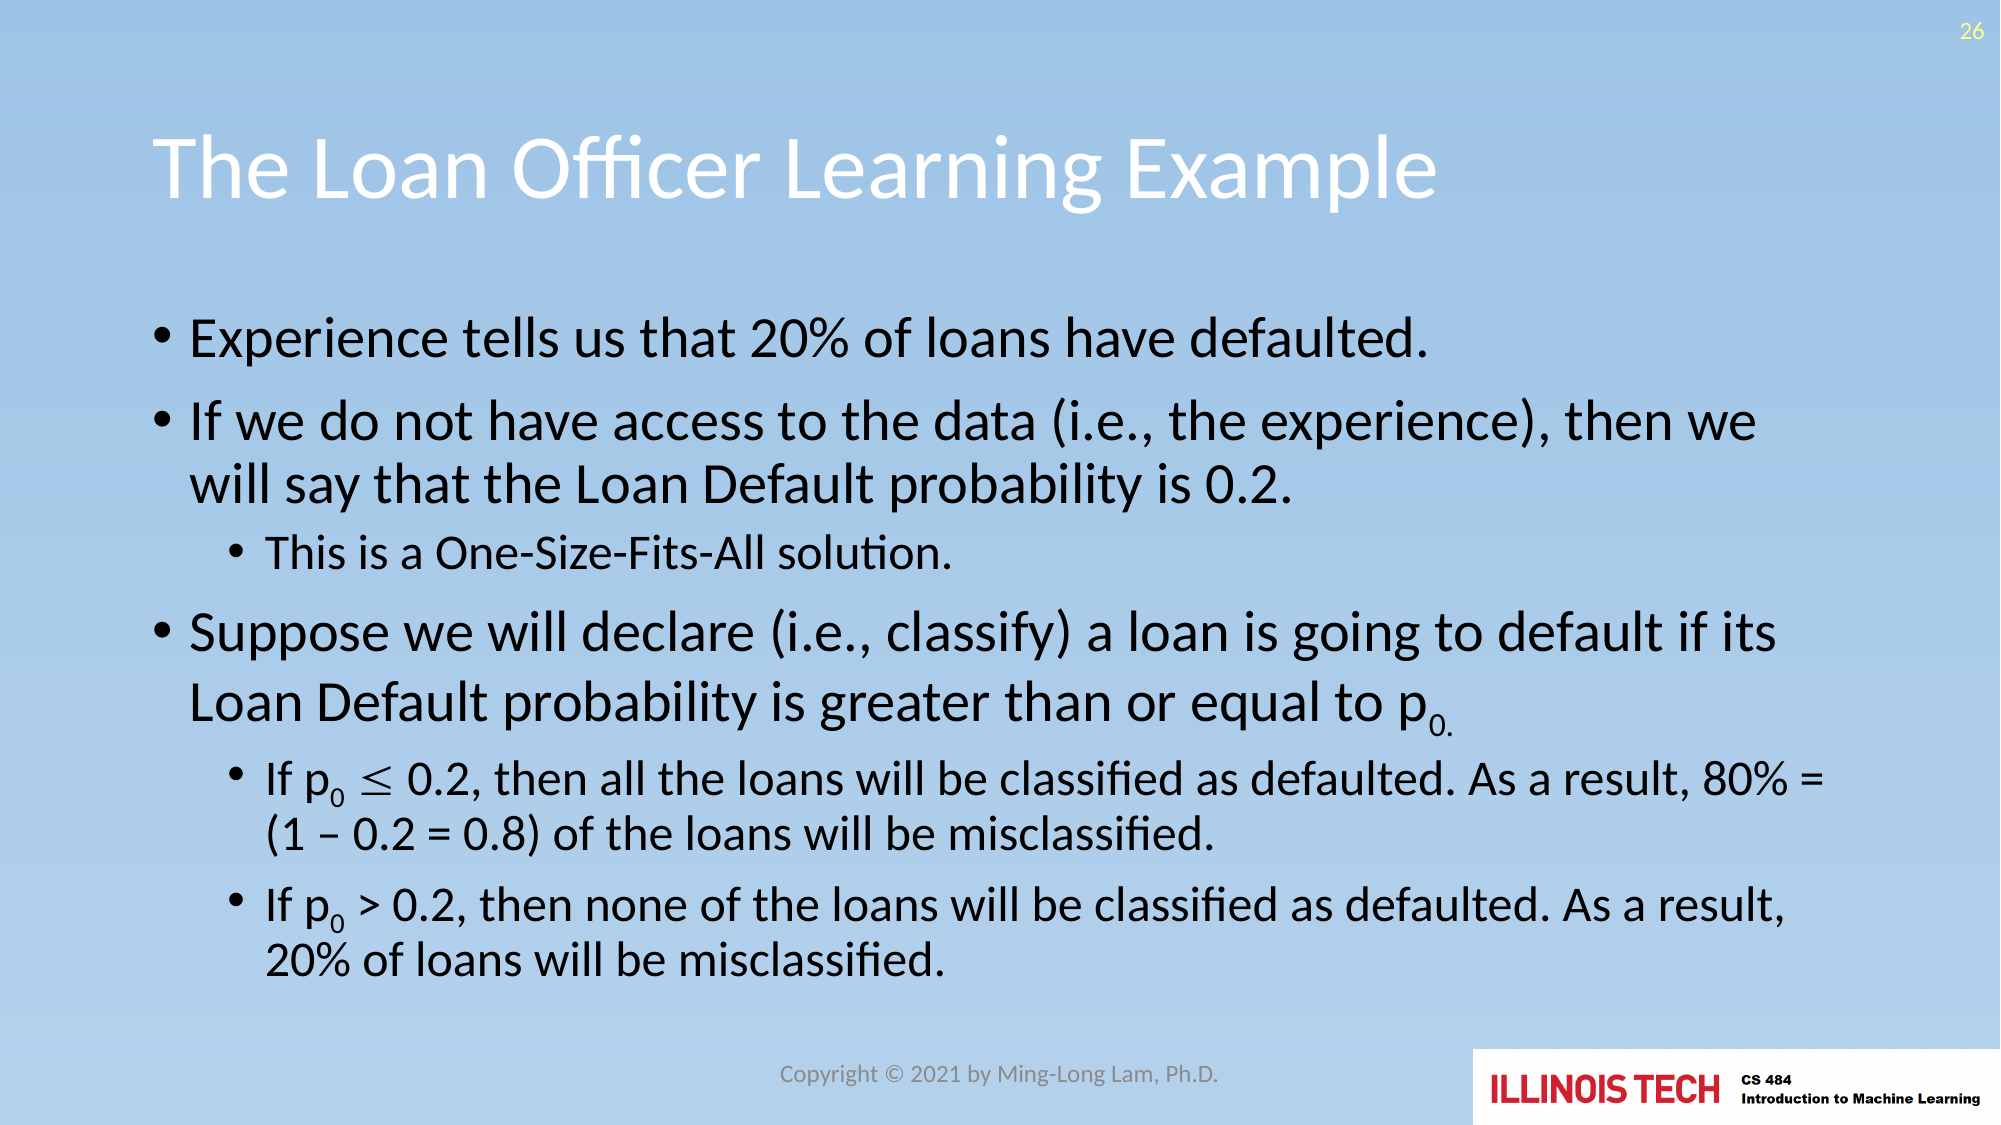

26
# The Loan Officer Learning Example
Experience tells us that 20% of loans have defaulted.
If we do not have access to the data (i.e., the experience), then we will say that the Loan Default probability is 0.2.
This is a One-Size-Fits-All solution.
Suppose we will declare (i.e., classify) a loan is going to default if its Loan Default probability is greater than or equal to p0.
If p0 ≤ 0.2, then all the loans will be classified as defaulted. As a result, 80% = (1 – 0.2 = 0.8) of the loans will be misclassified.
If p0 > 0.2, then none of the loans will be classified as defaulted. As a result, 20% of loans will be misclassified.

Copyright © 2021 by Ming-Long Lam, Ph.D.